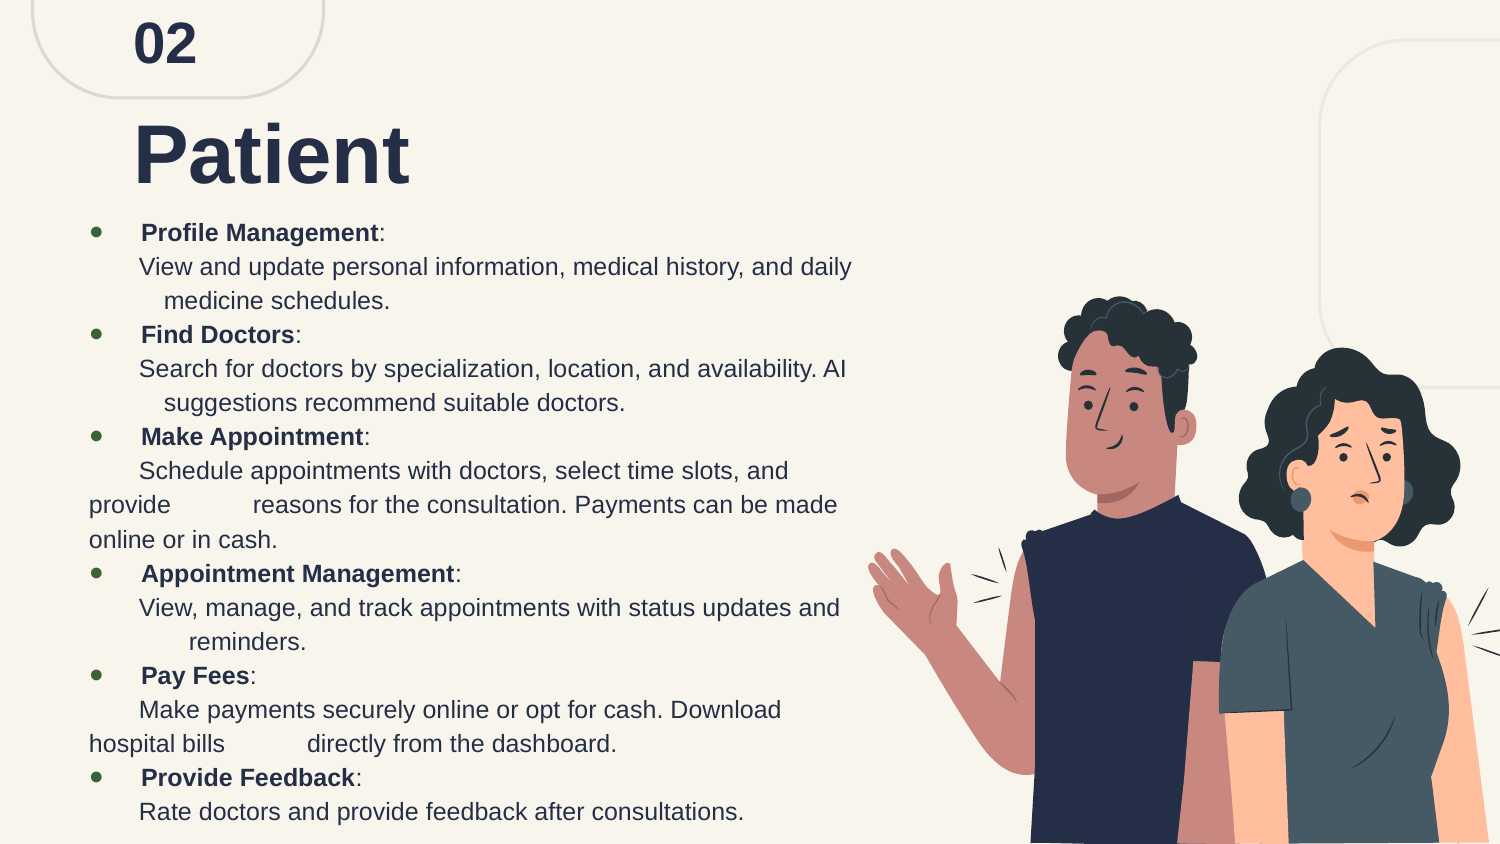

02
# Patient

Profile Management:
  View and update personal information, medical history, and daily    medicine schedules.
Find Doctors:
  Search for doctors by specialization, location, and availability. AI    suggestions recommend suitable doctors.
Make Appointment:
  Schedule appointments with doctors, select time slots, and provide    reasons for the consultation. Payments can be made online or in cash.
Appointment Management:
  View, manage, and track appointments with status updates and     reminders.
Pay Fees:
  Make payments securely online or opt for cash. Download hospital bills    directly from the dashboard.
Provide Feedback:
  Rate doctors and provide feedback after consultations.